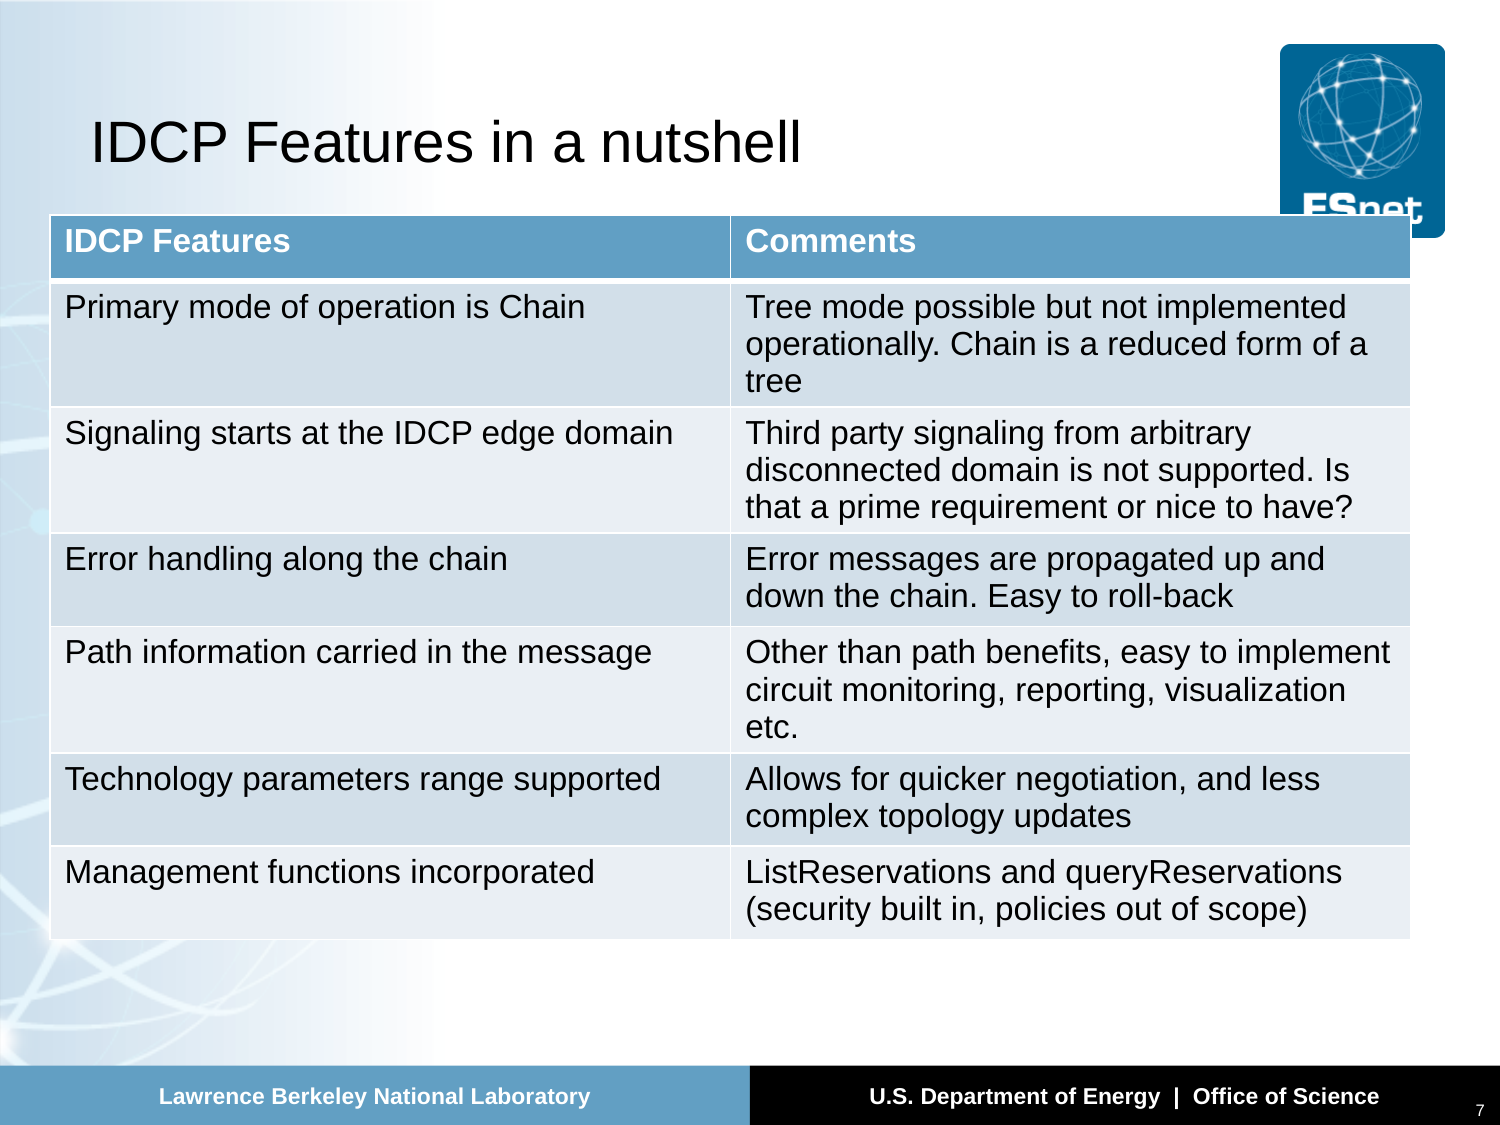

# IDCP Features in a nutshell
| IDCP Features | Comments |
| --- | --- |
| Primary mode of operation is Chain | Tree mode possible but not implemented operationally. Chain is a reduced form of a tree |
| Signaling starts at the IDCP edge domain | Third party signaling from arbitrary disconnected domain is not supported. Is that a prime requirement or nice to have? |
| Error handling along the chain | Error messages are propagated up and down the chain. Easy to roll-back |
| Path information carried in the message | Other than path benefits, easy to implement circuit monitoring, reporting, visualization etc. |
| Technology parameters range supported | Allows for quicker negotiation, and less complex topology updates |
| Management functions incorporated | ListReservations and queryReservations (security built in, policies out of scope) |
7